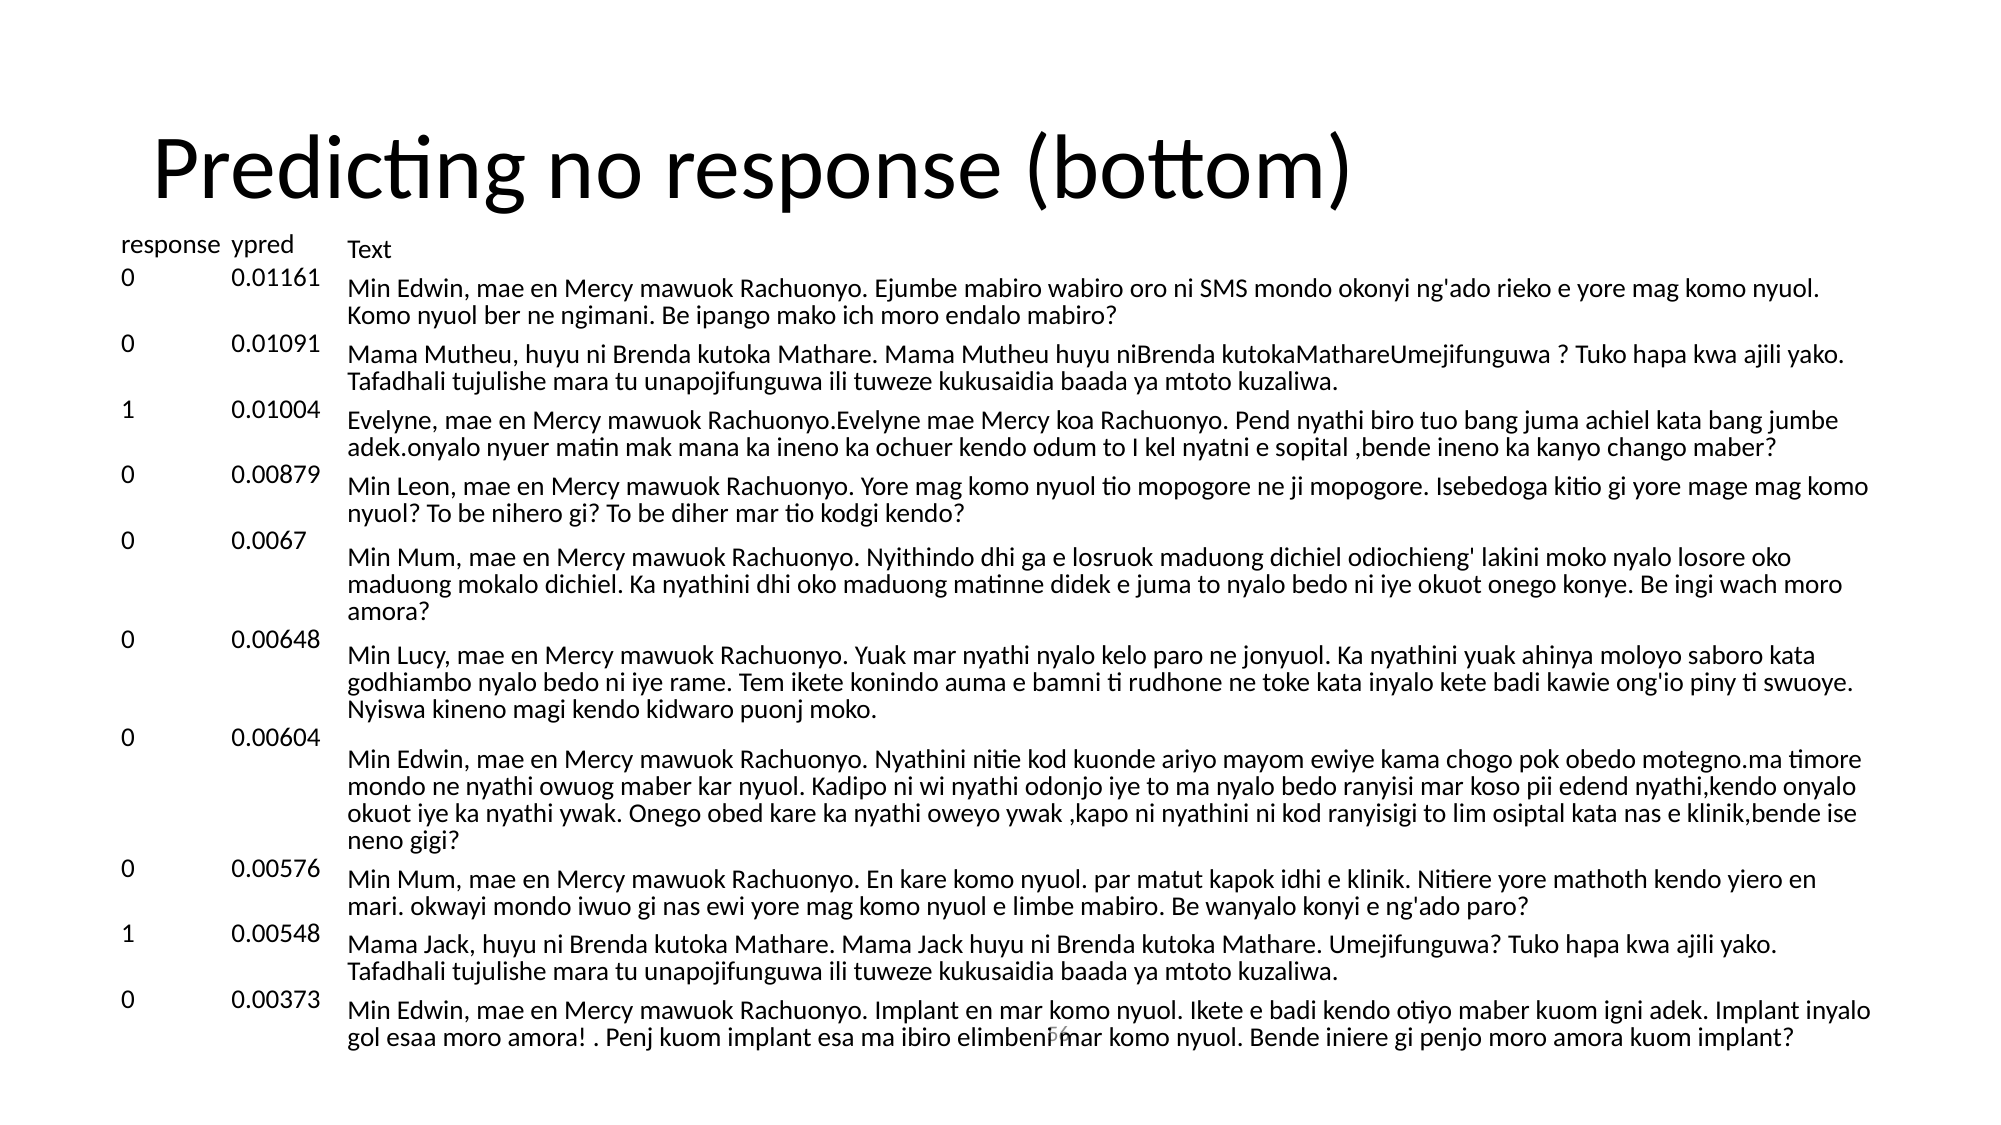

# Predicting no response (bottom)
| response | ypred | Text |
| --- | --- | --- |
| 0 | 0.01161 | Min Edwin, mae en Mercy mawuok Rachuonyo. Ejumbe mabiro wabiro oro ni SMS mondo okonyi ng'ado rieko e yore mag komo nyuol. Komo nyuol ber ne ngimani. Be ipango mako ich moro endalo mabiro? |
| 0 | 0.01091 | Mama Mutheu, huyu ni Brenda kutoka Mathare. Mama Mutheu huyu niBrenda kutokaMathareUmejifunguwa ? Tuko hapa kwa ajili yako. Tafadhali tujulishe mara tu unapojifunguwa ili tuweze kukusaidia baada ya mtoto kuzaliwa. |
| 1 | 0.01004 | Evelyne, mae en Mercy mawuok Rachuonyo.Evelyne mae Mercy koa Rachuonyo. Pend nyathi biro tuo bang juma achiel kata bang jumbe adek.onyalo nyuer matin mak mana ka ineno ka ochuer kendo odum to I kel nyatni e sopital ,bende ineno ka kanyo chango maber? |
| 0 | 0.00879 | Min Leon, mae en Mercy mawuok Rachuonyo. Yore mag komo nyuol tio mopogore ne ji mopogore. Isebedoga kitio gi yore mage mag komo nyuol? To be nihero gi? To be diher mar tio kodgi kendo? |
| 0 | 0.0067 | Min Mum, mae en Mercy mawuok Rachuonyo. Nyithindo dhi ga e losruok maduong dichiel odiochieng' lakini moko nyalo losore oko maduong mokalo dichiel. Ka nyathini dhi oko maduong matinne didek e juma to nyalo bedo ni iye okuot onego konye. Be ingi wach moro amora? |
| 0 | 0.00648 | Min Lucy, mae en Mercy mawuok Rachuonyo. Yuak mar nyathi nyalo kelo paro ne jonyuol. Ka nyathini yuak ahinya moloyo saboro kata godhiambo nyalo bedo ni iye rame. Tem ikete konindo auma e bamni ti rudhone ne toke kata inyalo kete badi kawie ong'io piny ti swuoye. Nyiswa kineno magi kendo kidwaro puonj moko. |
| 0 | 0.00604 | Min Edwin, mae en Mercy mawuok Rachuonyo. Nyathini nitie kod kuonde ariyo mayom ewiye kama chogo pok obedo motegno.ma timore mondo ne nyathi owuog maber kar nyuol. Kadipo ni wi nyathi odonjo iye to ma nyalo bedo ranyisi mar koso pii edend nyathi,kendo onyalo okuot iye ka nyathi ywak. Onego obed kare ka nyathi oweyo ywak ,kapo ni nyathini ni kod ranyisigi to lim osiptal kata nas e klinik,bende ise neno gigi? |
| 0 | 0.00576 | Min Mum, mae en Mercy mawuok Rachuonyo. En kare komo nyuol. par matut kapok idhi e klinik. Nitiere yore mathoth kendo yiero en mari. okwayi mondo iwuo gi nas ewi yore mag komo nyuol e limbe mabiro. Be wanyalo konyi e ng'ado paro? |
| 1 | 0.00548 | Mama Jack, huyu ni Brenda kutoka Mathare. Mama Jack huyu ni Brenda kutoka Mathare. Umejifunguwa? Tuko hapa kwa ajili yako. Tafadhali tujulishe mara tu unapojifunguwa ili tuweze kukusaidia baada ya mtoto kuzaliwa. |
| 0 | 0.00373 | Min Edwin, mae en Mercy mawuok Rachuonyo. Implant en mar komo nyuol. Ikete e badi kendo otiyo maber kuom igni adek. Implant inyalo gol esaa moro amora! . Penj kuom implant esa ma ibiro elimbeni mar komo nyuol. Bende iniere gi penjo moro amora kuom implant? |
56